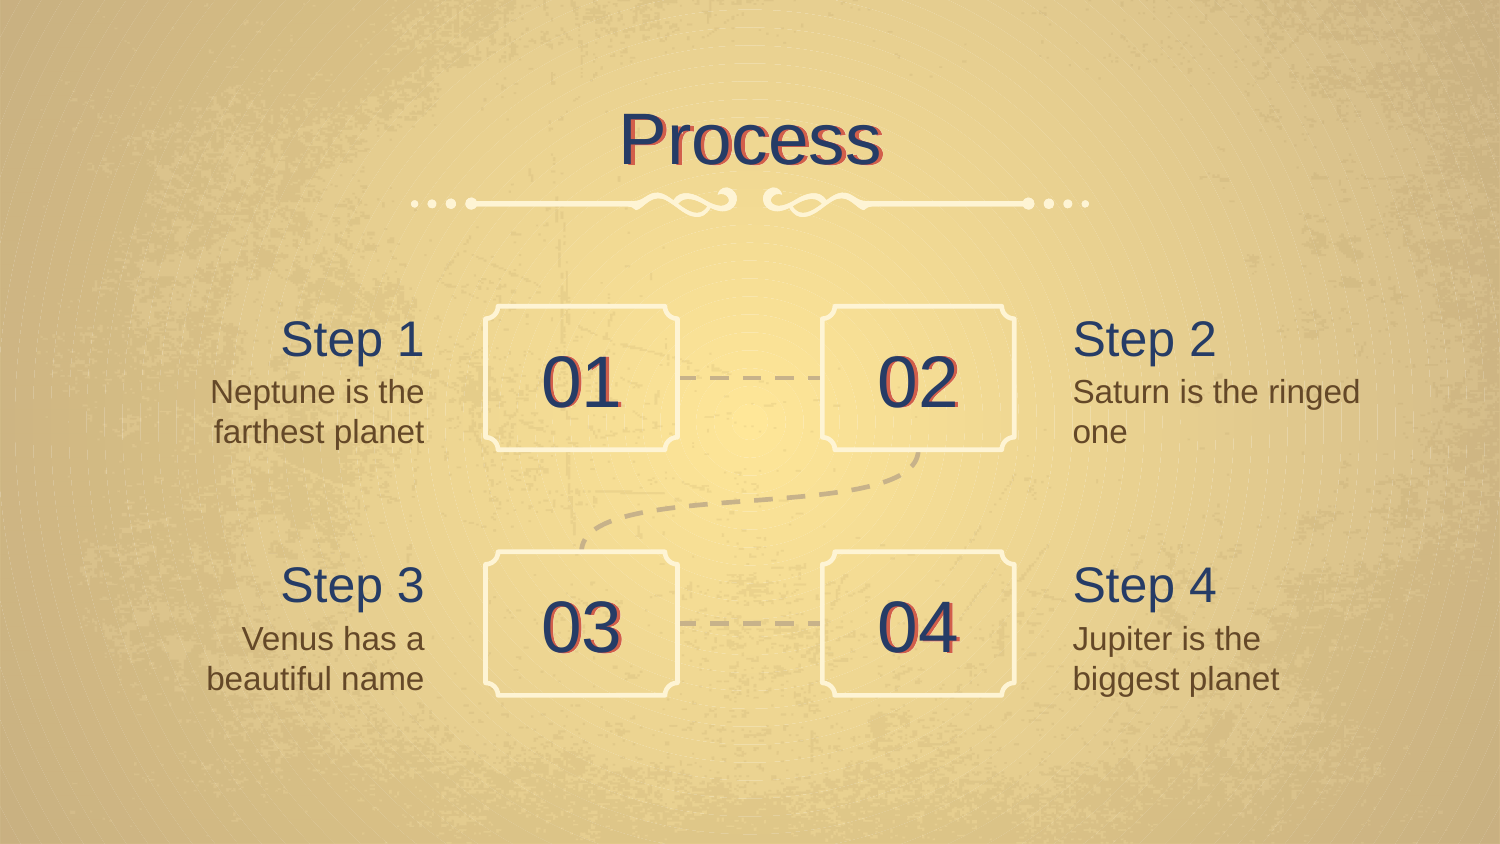

# Process

Step 1
Step 2

01
02
Neptune is the farthest planet

Saturn is the ringed one
Step 3
Step 4
03
04
Venus has a beautiful name

Jupiter is the biggest planet